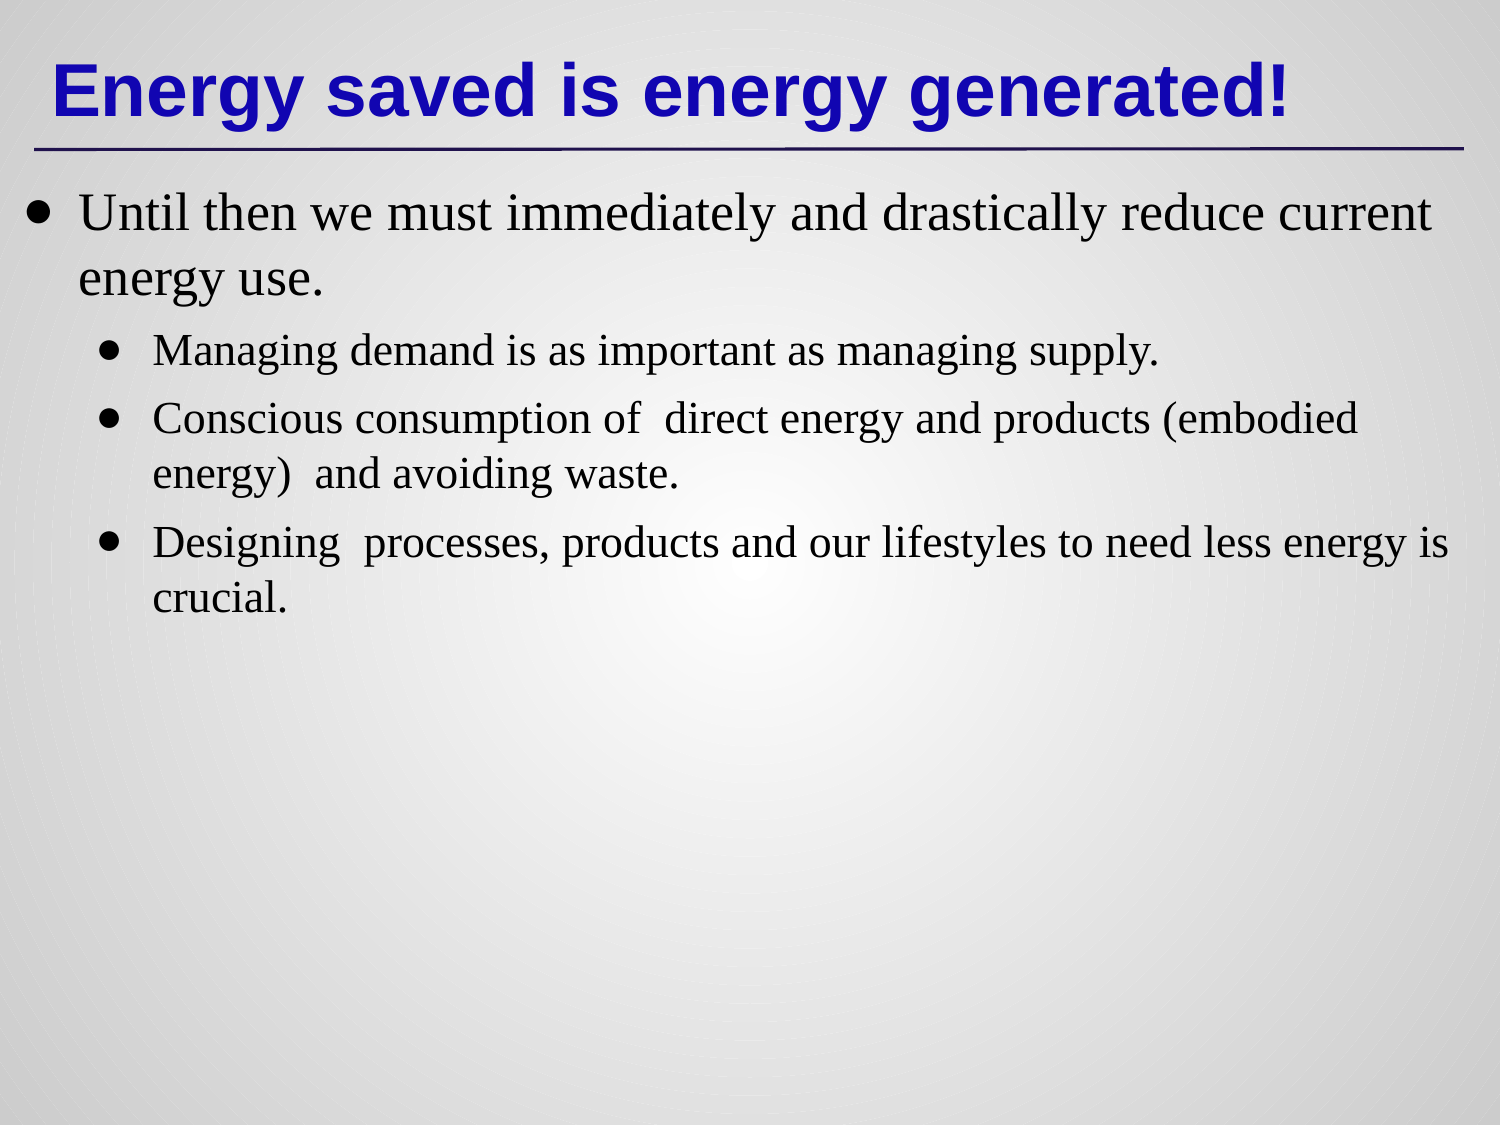

# Energy saved is energy generated!
Until then we must immediately and drastically reduce current energy use.
Managing demand is as important as managing supply.
Conscious consumption of  direct energy and products (embodied energy)  and avoiding waste.
Designing  processes, products and our lifestyles to need less energy is crucial.